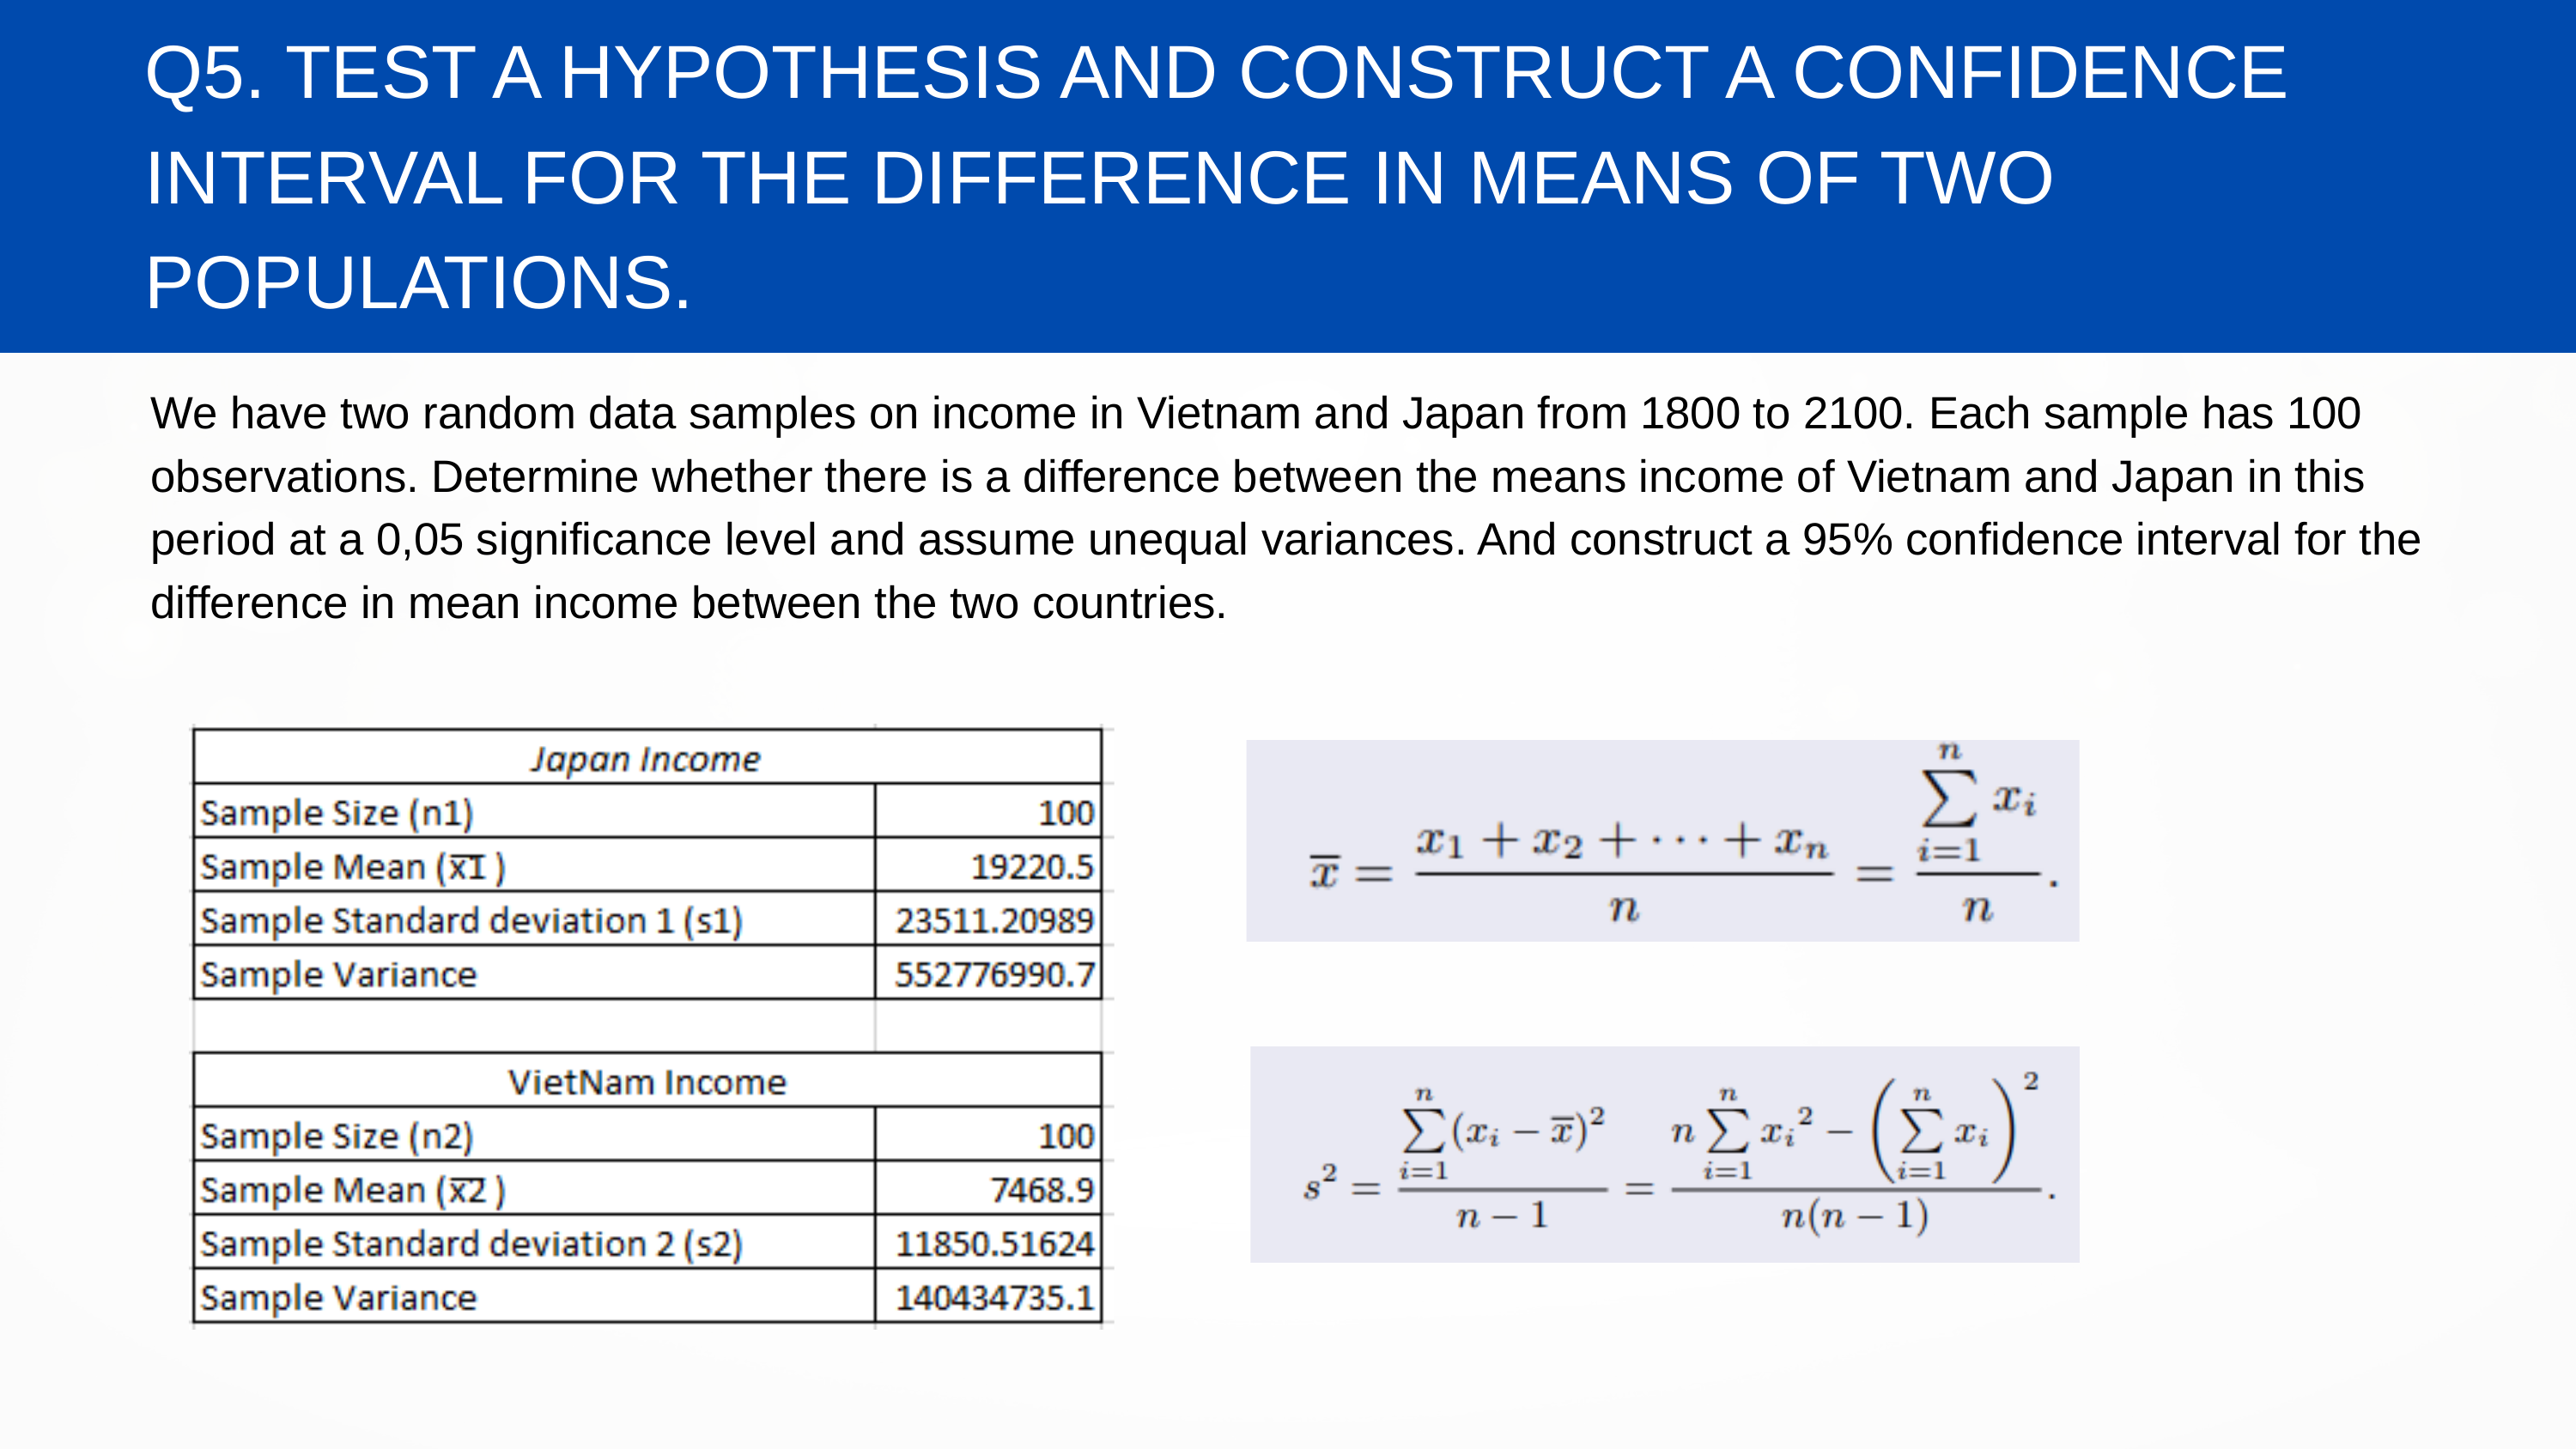

Q5. TEST A HYPOTHESIS AND CONSTRUCT A CONFIDENCE INTERVAL FOR THE DIFFERENCE IN MEANS OF TWO POPULATIONS.
We have two random data samples on income in Vietnam and Japan from 1800 to 2100. Each sample has 100 observations. Determine whether there is a difference between the means income of Vietnam and Japan in this period at a 0,05 significance level and assume unequal variances. And construct a 95% confidence interval for the difference in mean income between the two countries.